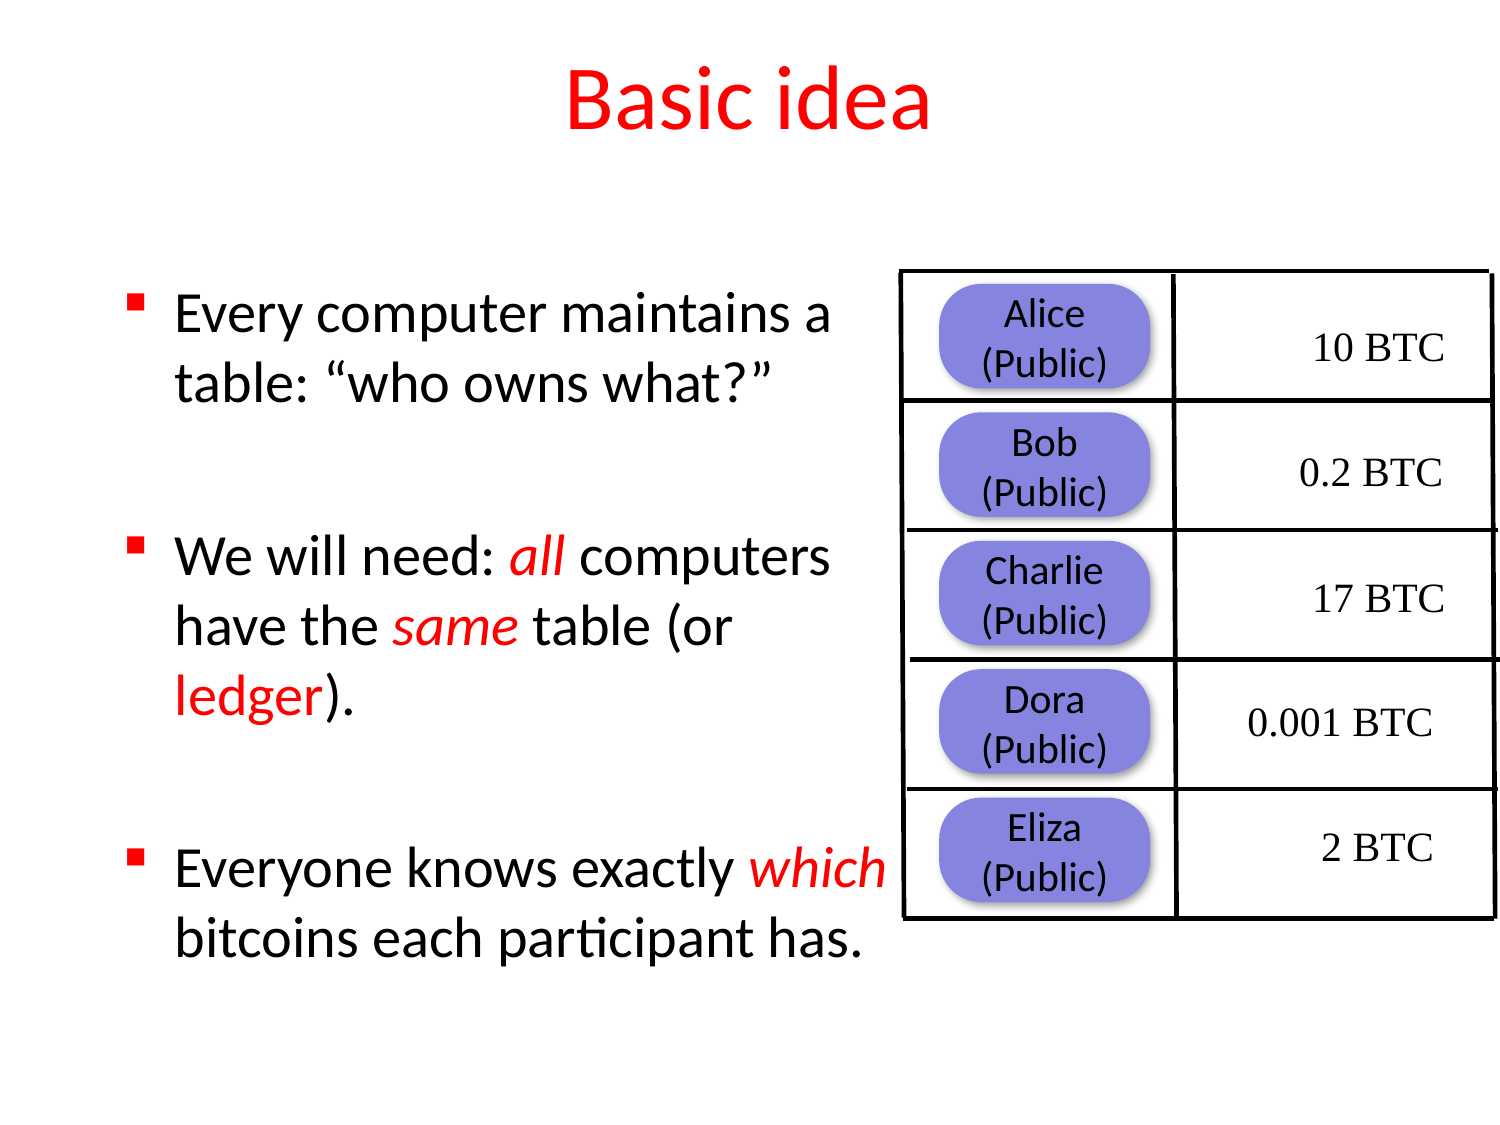

# Basic idea
Every computer maintains a table: “who owns what?”
Alice (Public)
10 BTC
Bob
(Public)
0.2 BTC
We will need: all computers have the same table (or ledger).
Charlie
(Public)
17 BTC
Dora
(Public)
0.001 BTC
Eliza
(Public)
2 BTC
Everyone knows exactly which bitcoins each participant has.